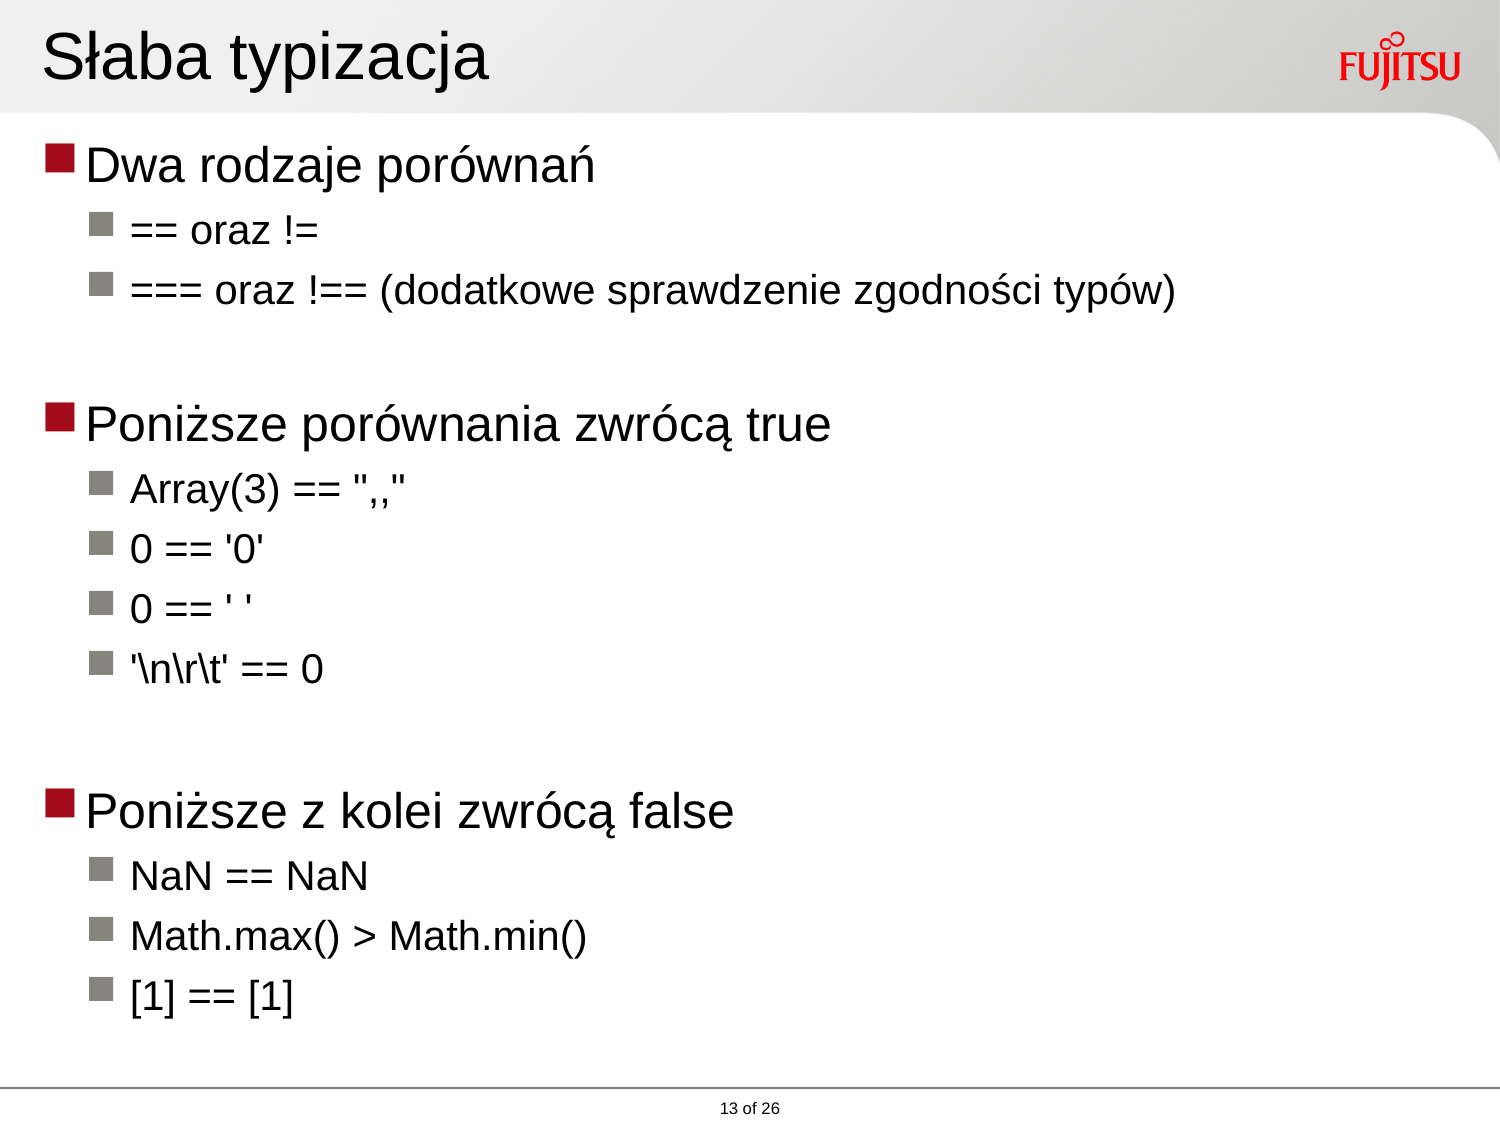

# Słaba typizacja
Dwa rodzaje porównań
== oraz !=
=== oraz !== (dodatkowe sprawdzenie zgodności typów)

Poniższe porównania zwrócą true
Array(3) == ",,"
0 == '0'
0 == ' '
'\n\r\t' == 0

Poniższe z kolei zwrócą false
NaN == NaN
Math.max() > Math.min()
[1] == [1]